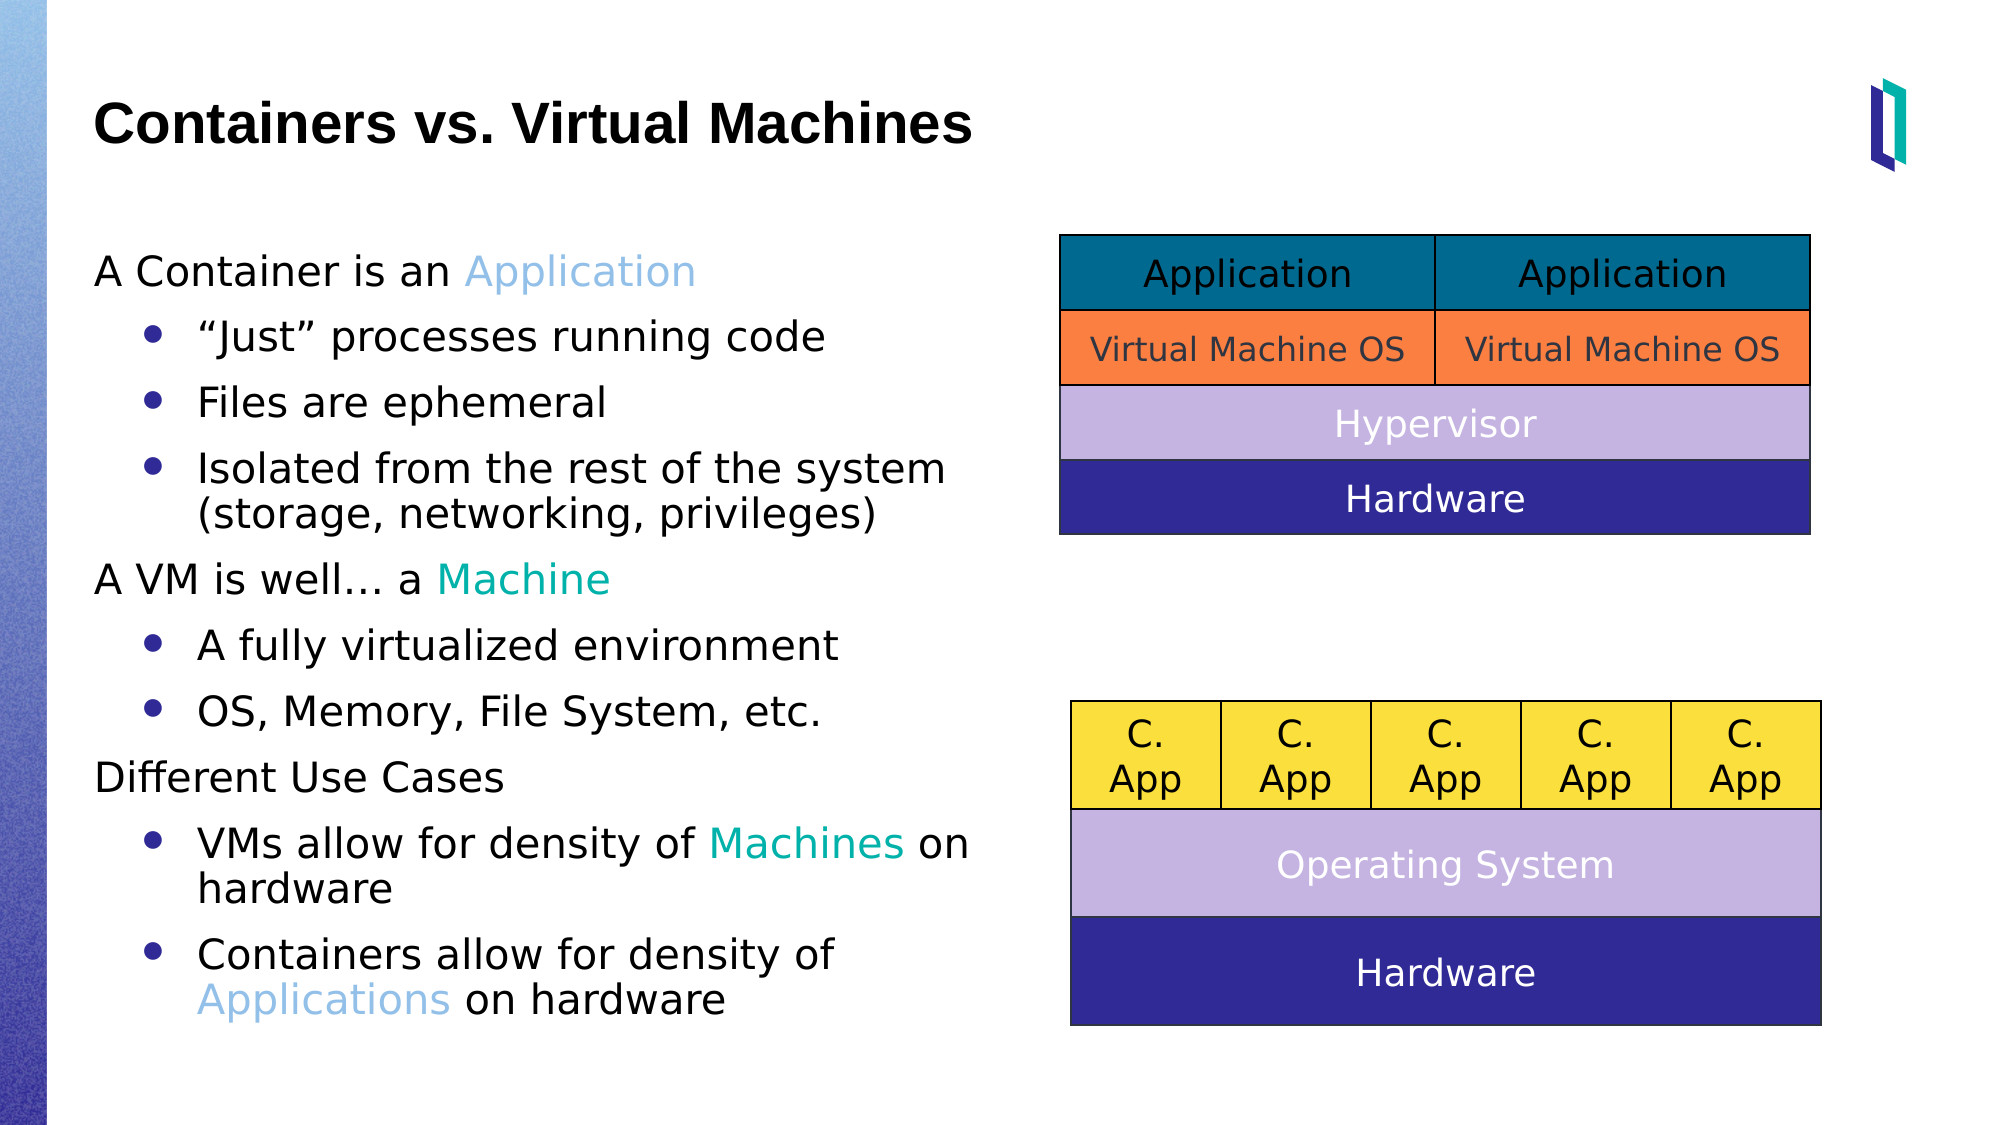

# Containers vs. Virtual Machines
Application
Application
Virtual Machine OS
Virtual Machine OS
Hypervisor
Hardware
A Container is an Application
“Just” processes running code
Files are ephemeral
Isolated from the rest of the system (storage, networking, privileges)
A VM is well… a Machine
A fully virtualized environment
OS, Memory, File System, etc.
Different Use Cases
VMs allow for density of Machines on hardware
Containers allow for density of Applications on hardware

C. App
C. App
C. App
C. App
C. App
Operating System
Hardware